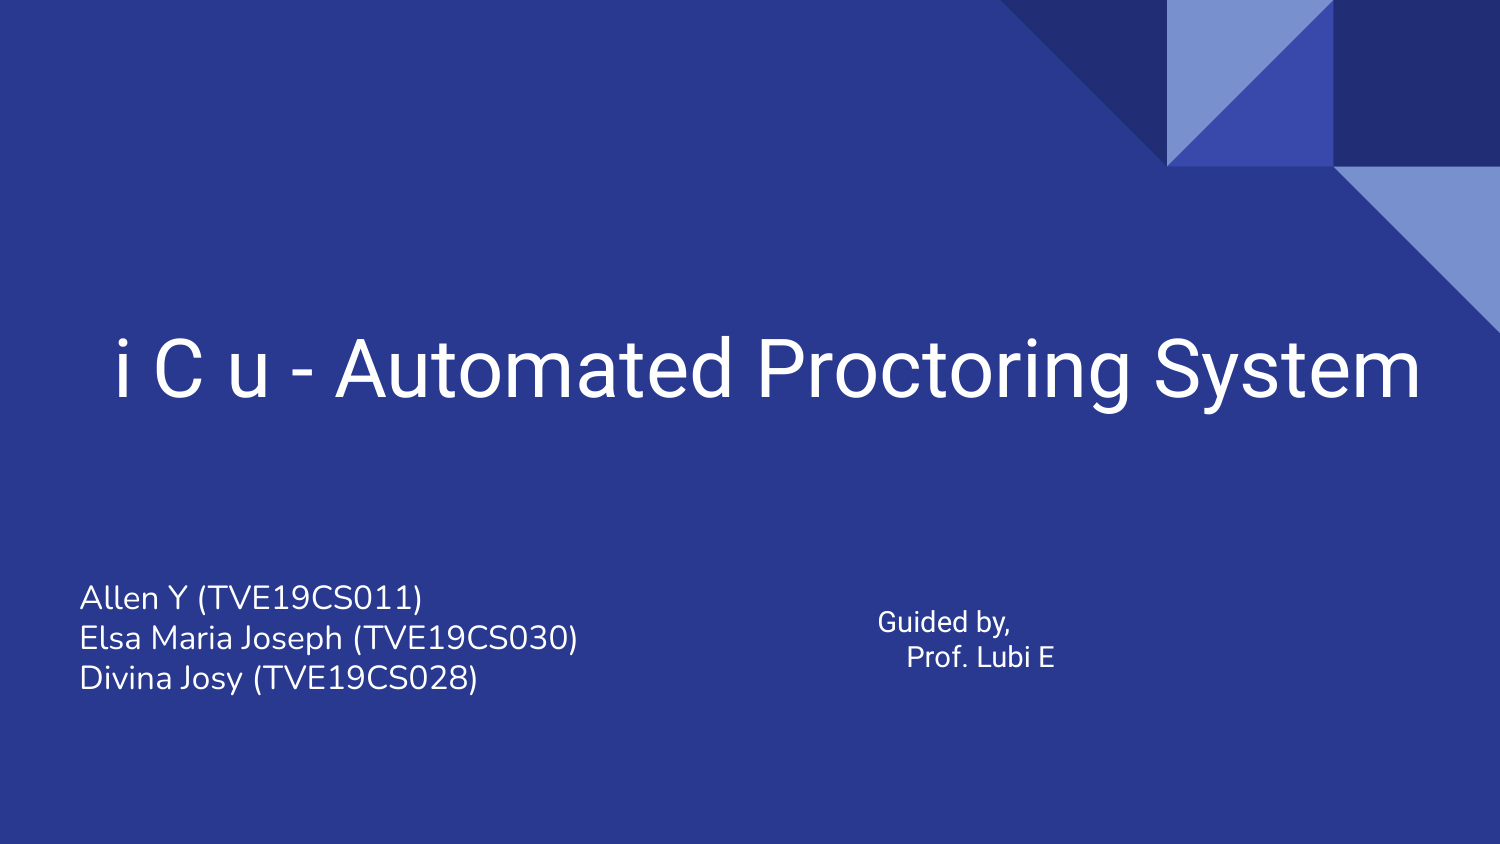

# i C u - Automated Proctoring System
Allen Y (TVE19CS011)
Elsa Maria Joseph (TVE19CS030)
Divina Josy (TVE19CS028)
Guided by,
    Prof. Lubi E